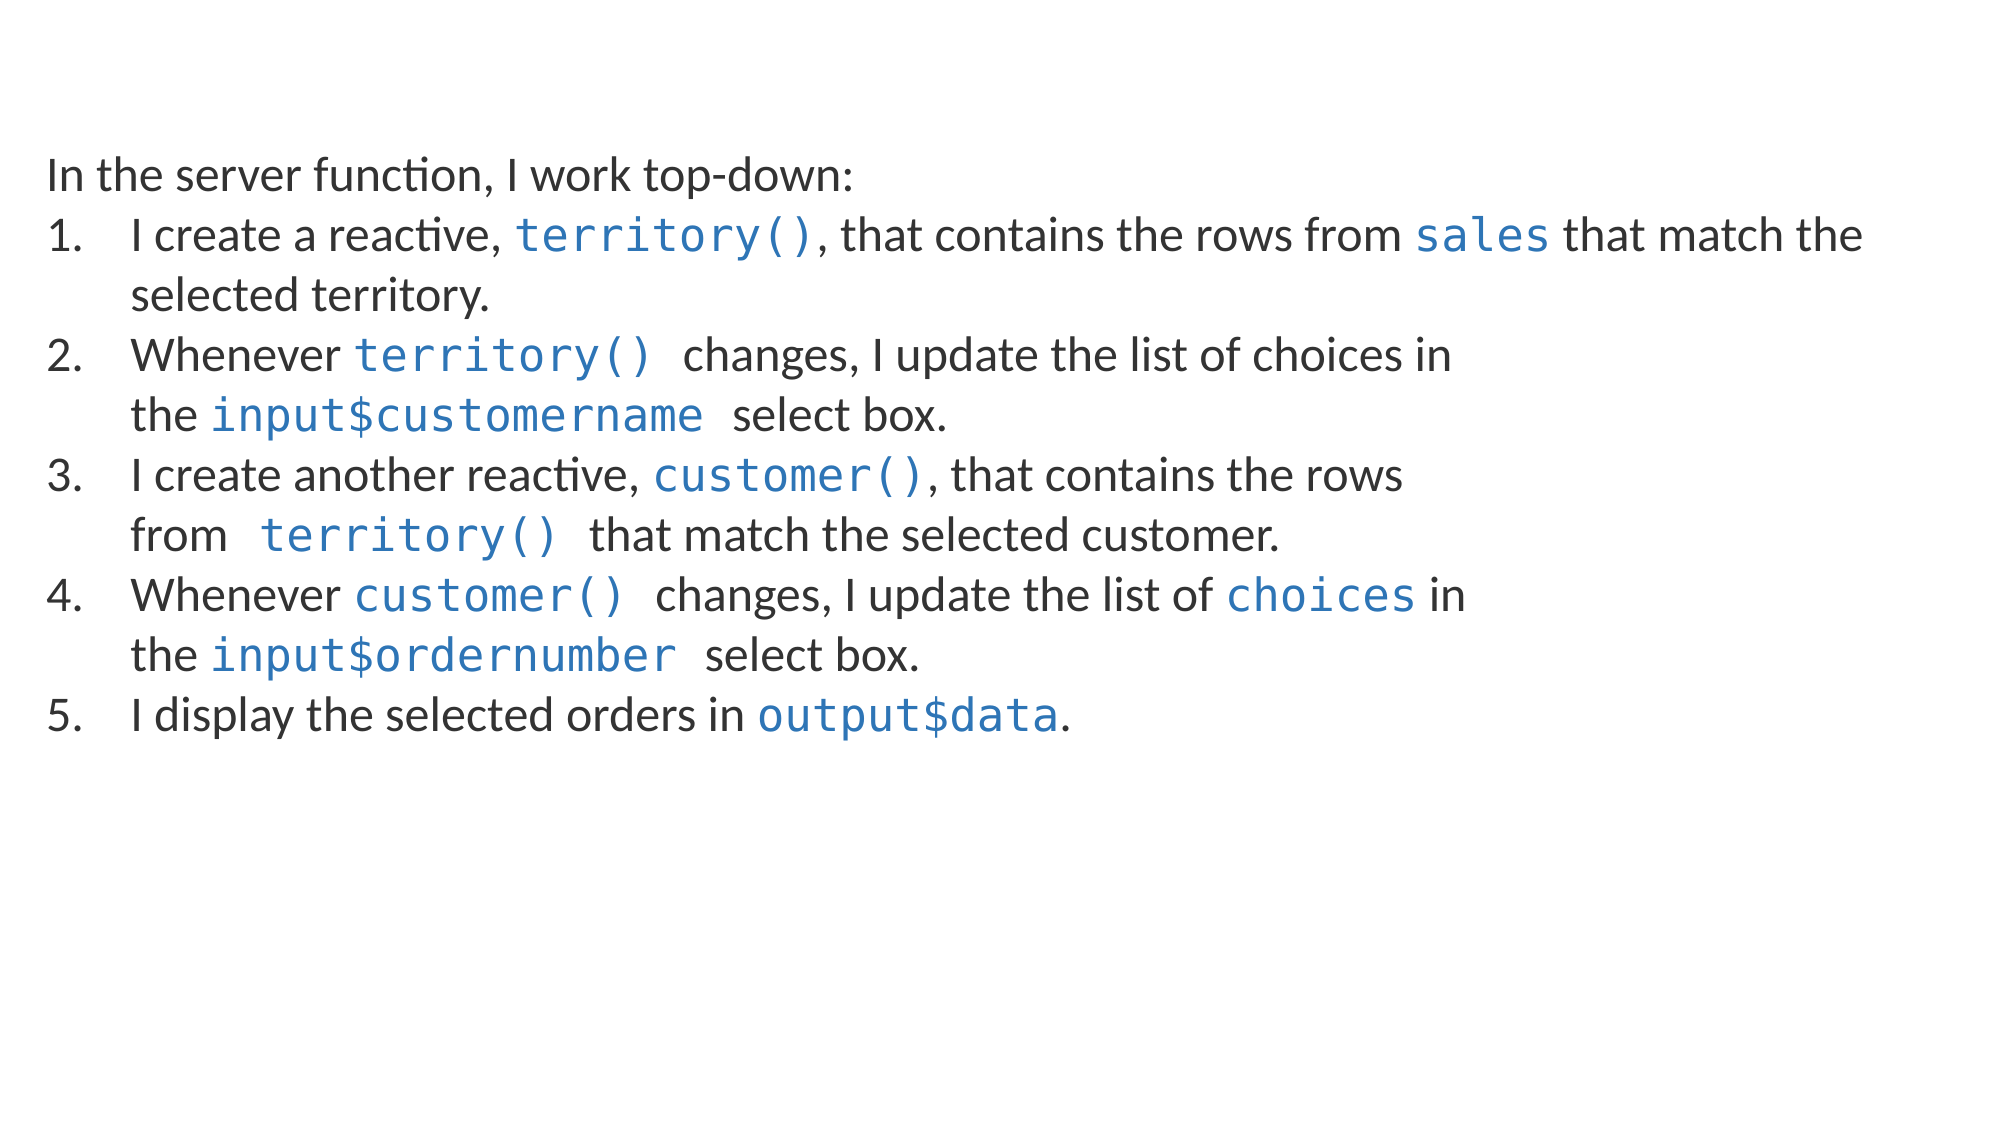

In the server function, I work top-down:
I create a reactive, territory(), that contains the rows from sales that match the selected territory.
Whenever territory() changes, I update the list of choices in the input$customername select box.
I create another reactive, customer(), that contains the rows from territory() that match the selected customer.
Whenever customer() changes, I update the list of choices in the input$ordernumber select box.
I display the selected orders in output$data.